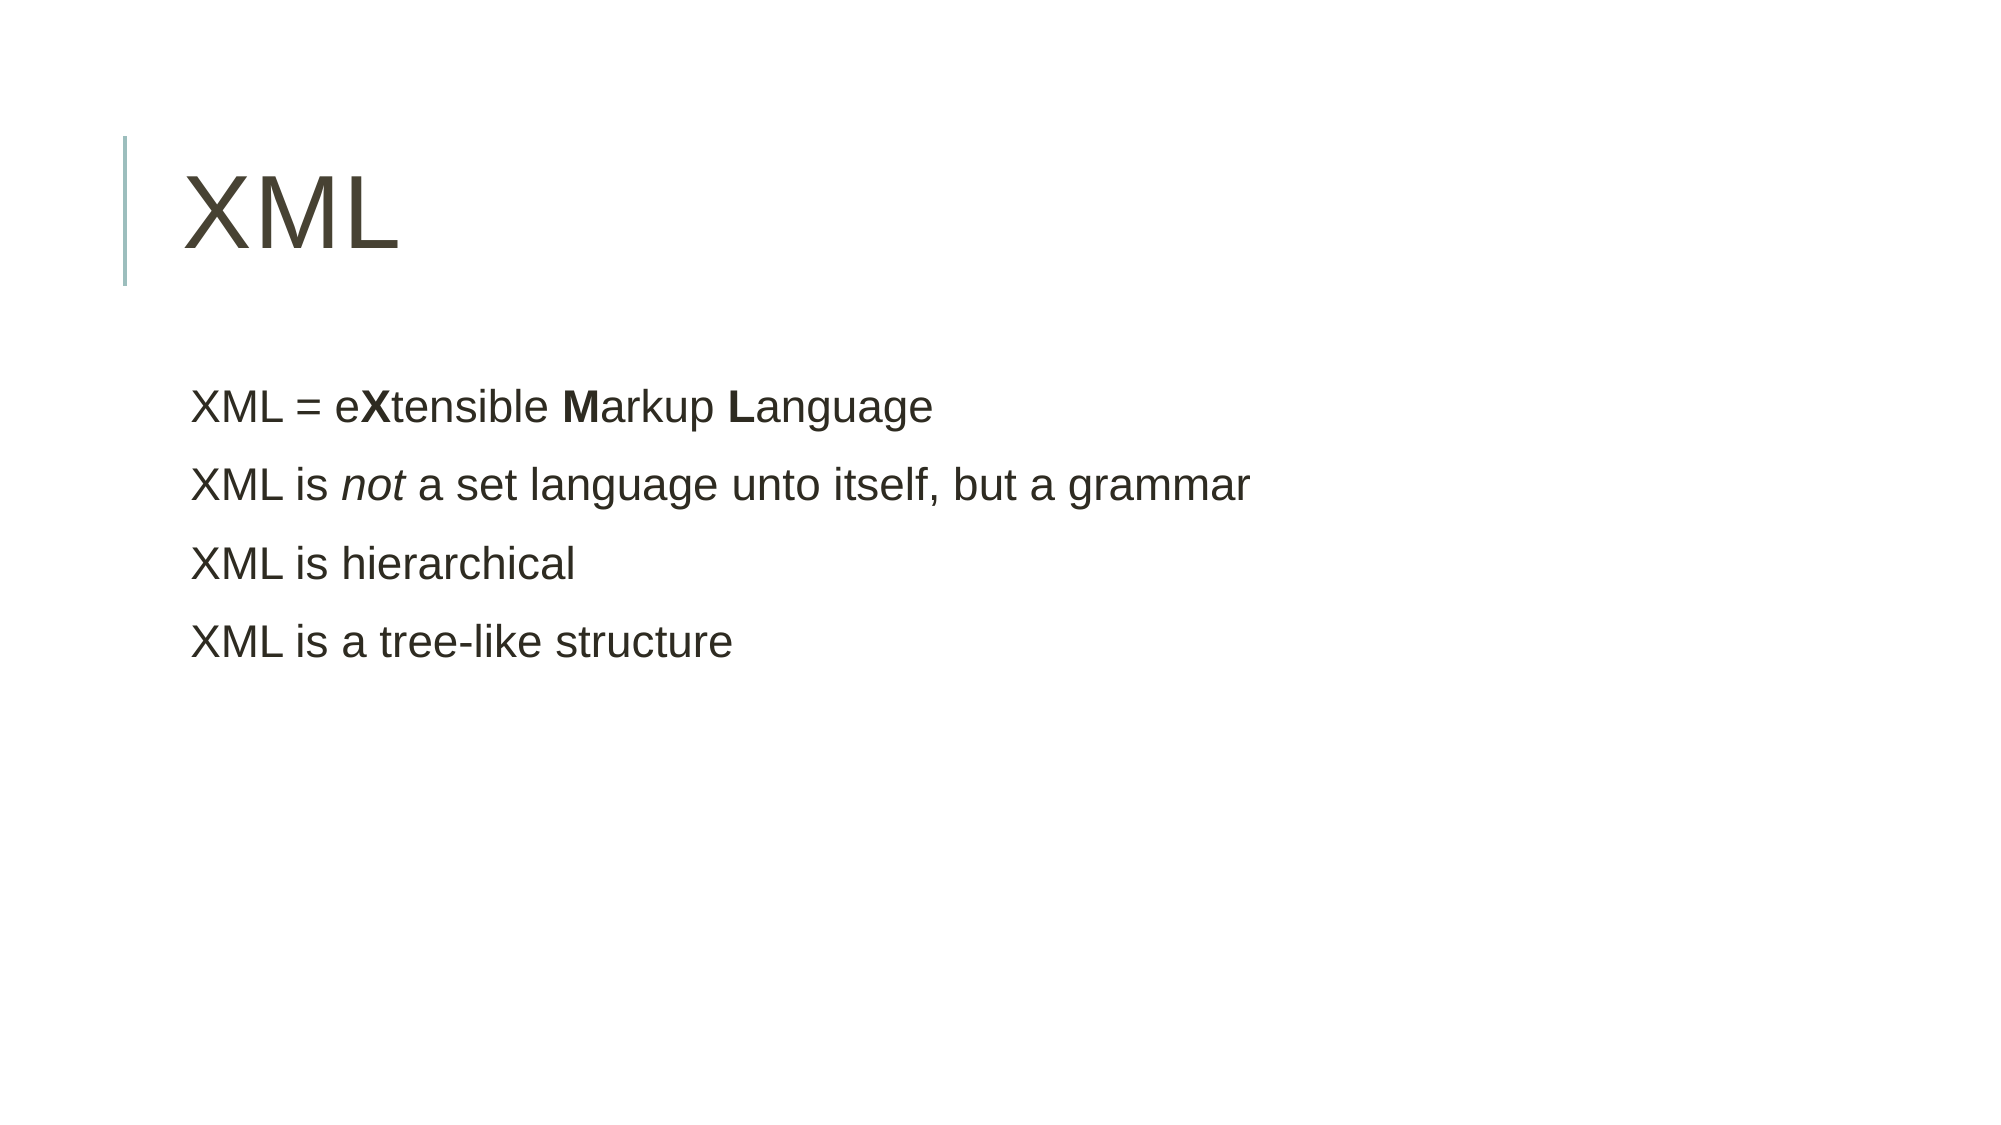

# XML
XML = eXtensible Markup Language
XML is not a set language unto itself, but a grammar
XML is hierarchical
XML is a tree-like structure